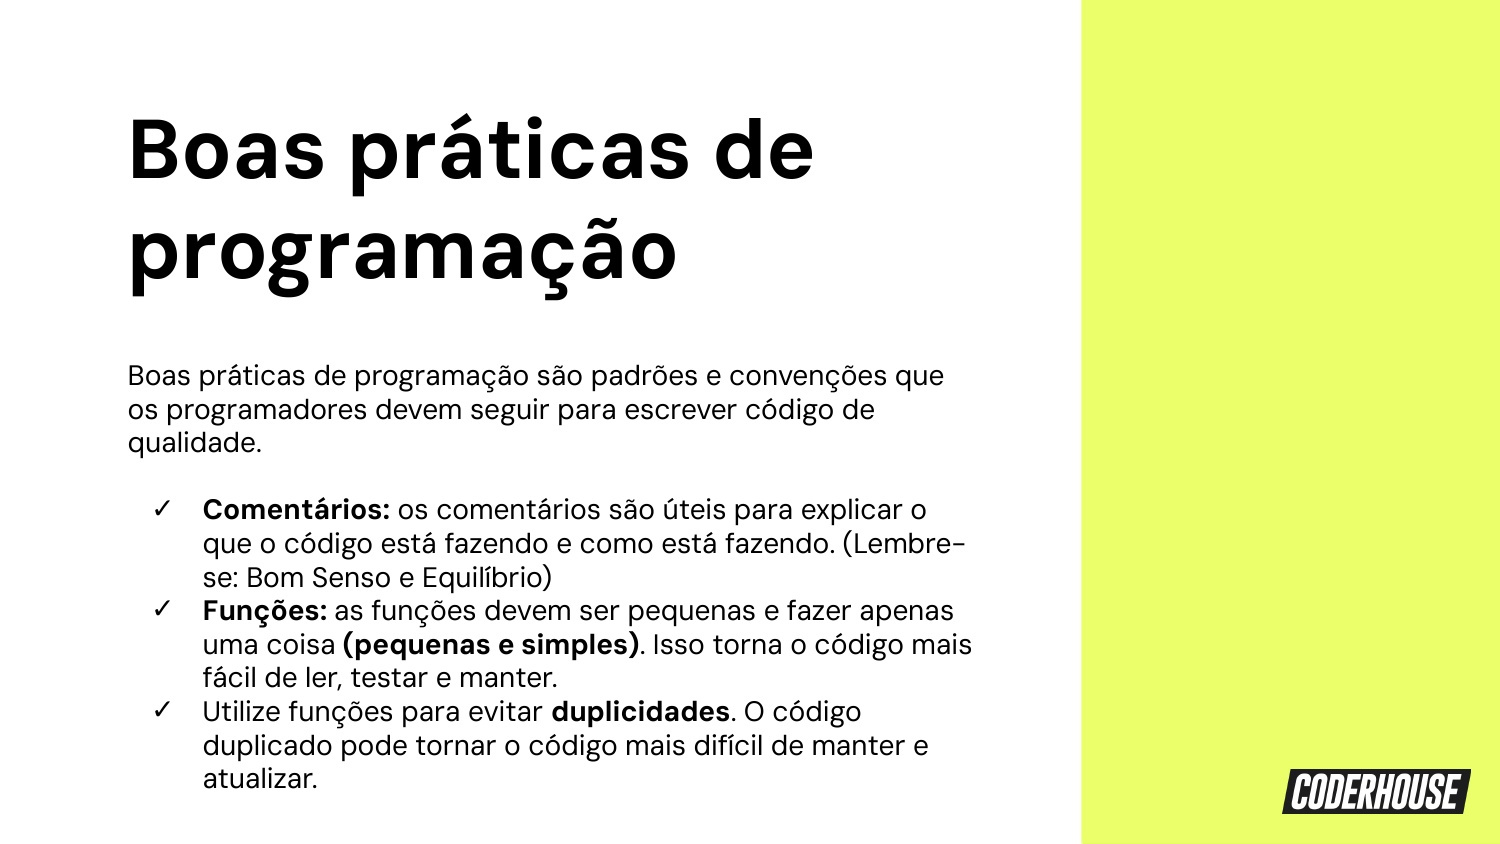

Boas práticas de programação

Boas práticas de programação são padrões e convenções que os programadores devem seguir para escrever código de qualidade.

Comentários: os comentários são úteis para explicar o que o código está fazendo e como está fazendo. (Lembre-se: Bom Senso e Equilíbrio)
Funções: as funções devem ser pequenas e fazer apenas uma coisa (pequenas e simples). Isso torna o código mais fácil de ler, testar e manter.
Utilize funções para evitar duplicidades. O código duplicado pode tornar o código mais difícil de manter e atualizar.